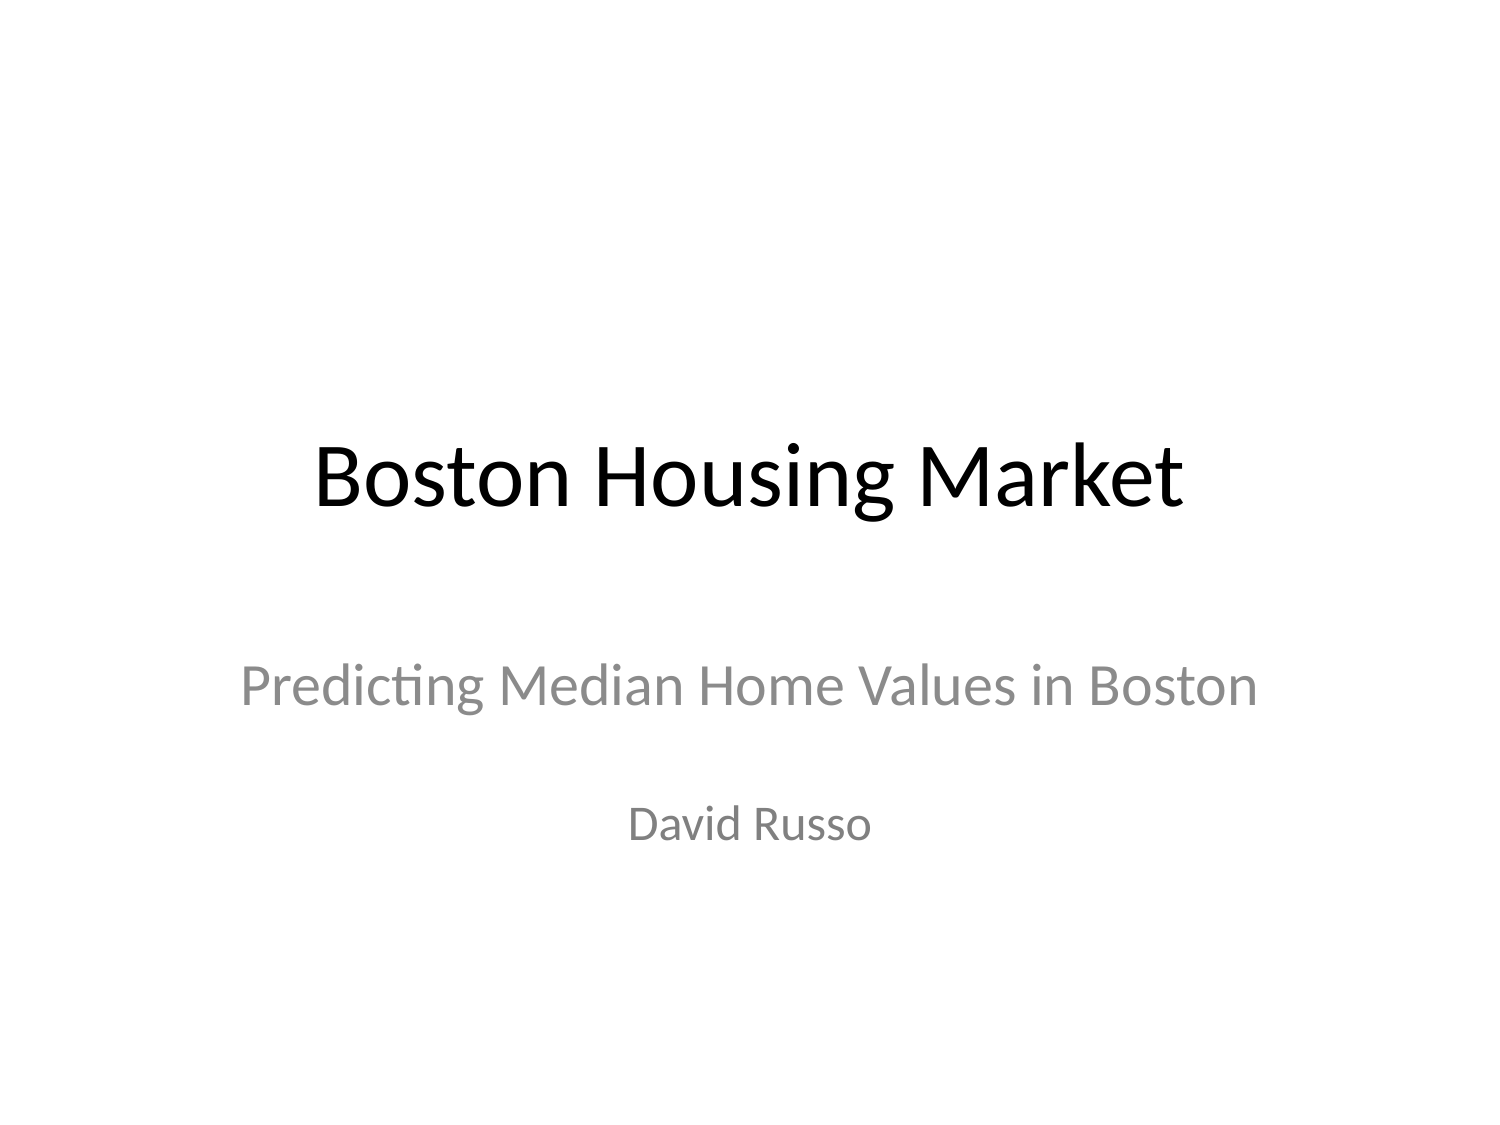

# Boston Housing Market
Predicting Median Home Values in Boston
David Russo